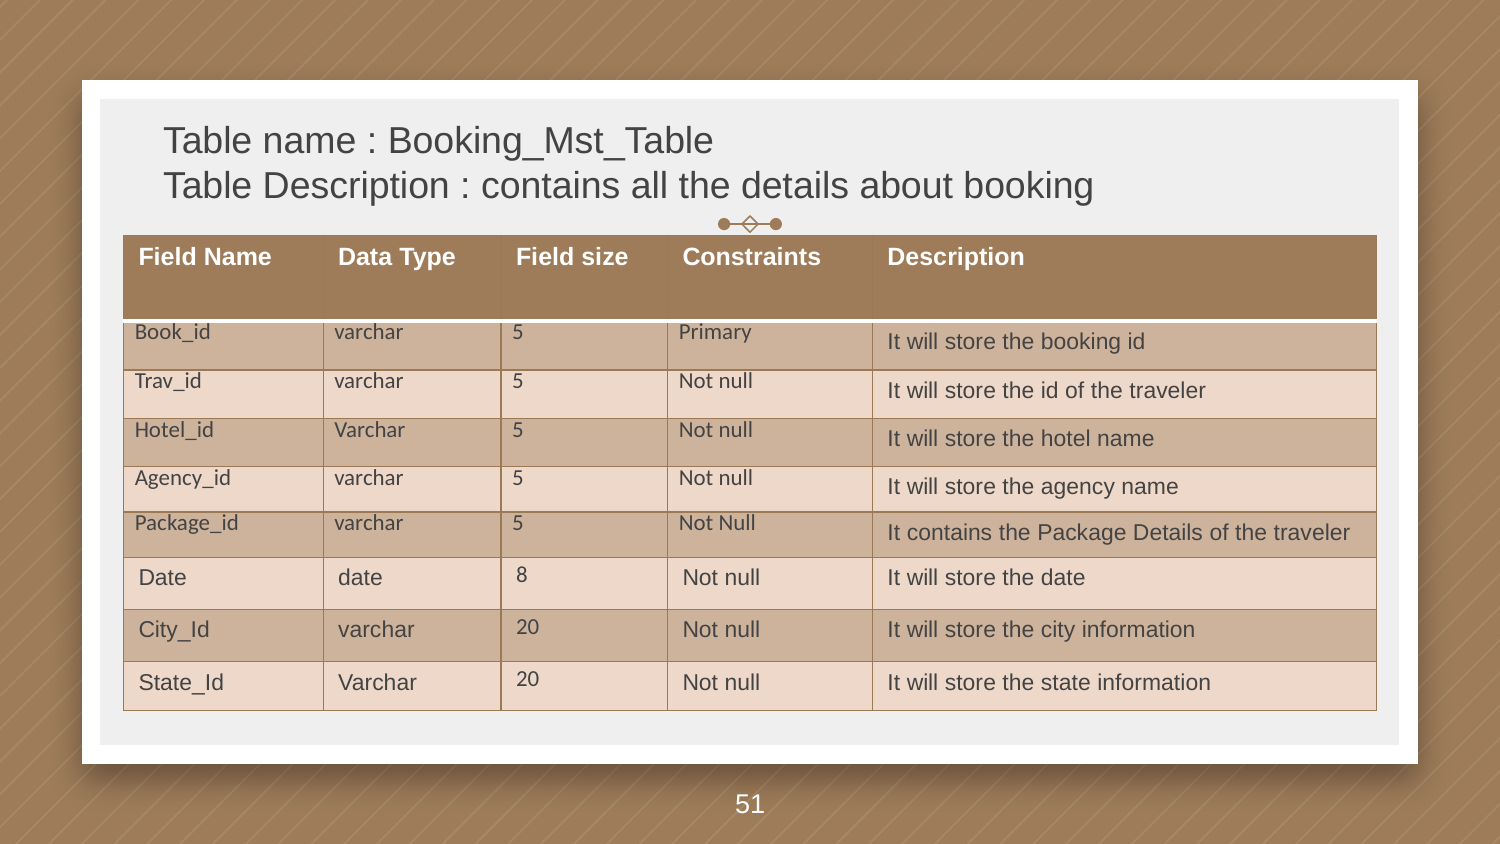

# Table name : Booking_Mst_Table Table Description : contains all the details about booking
| Field Name | Data Type | Field size | Constraints | Description |
| --- | --- | --- | --- | --- |
| Book\_id | varchar | 5 | Primary | It will store the booking id |
| Trav\_id | varchar | 5 | Not null | It will store the id of the traveler |
| Hotel\_id | Varchar | 5 | Not null | It will store the hotel name |
| Agency\_id | varchar | 5 | Not null | It will store the agency name |
| Package\_id | varchar | 5 | Not Null | It contains the Package Details of the traveler |
| Date | date | 8 | Not null | It will store the date |
| City\_Id | varchar | 20 | Not null | It will store the city information |
| State\_Id | Varchar | 20 | Not null | It will store the state information |
51